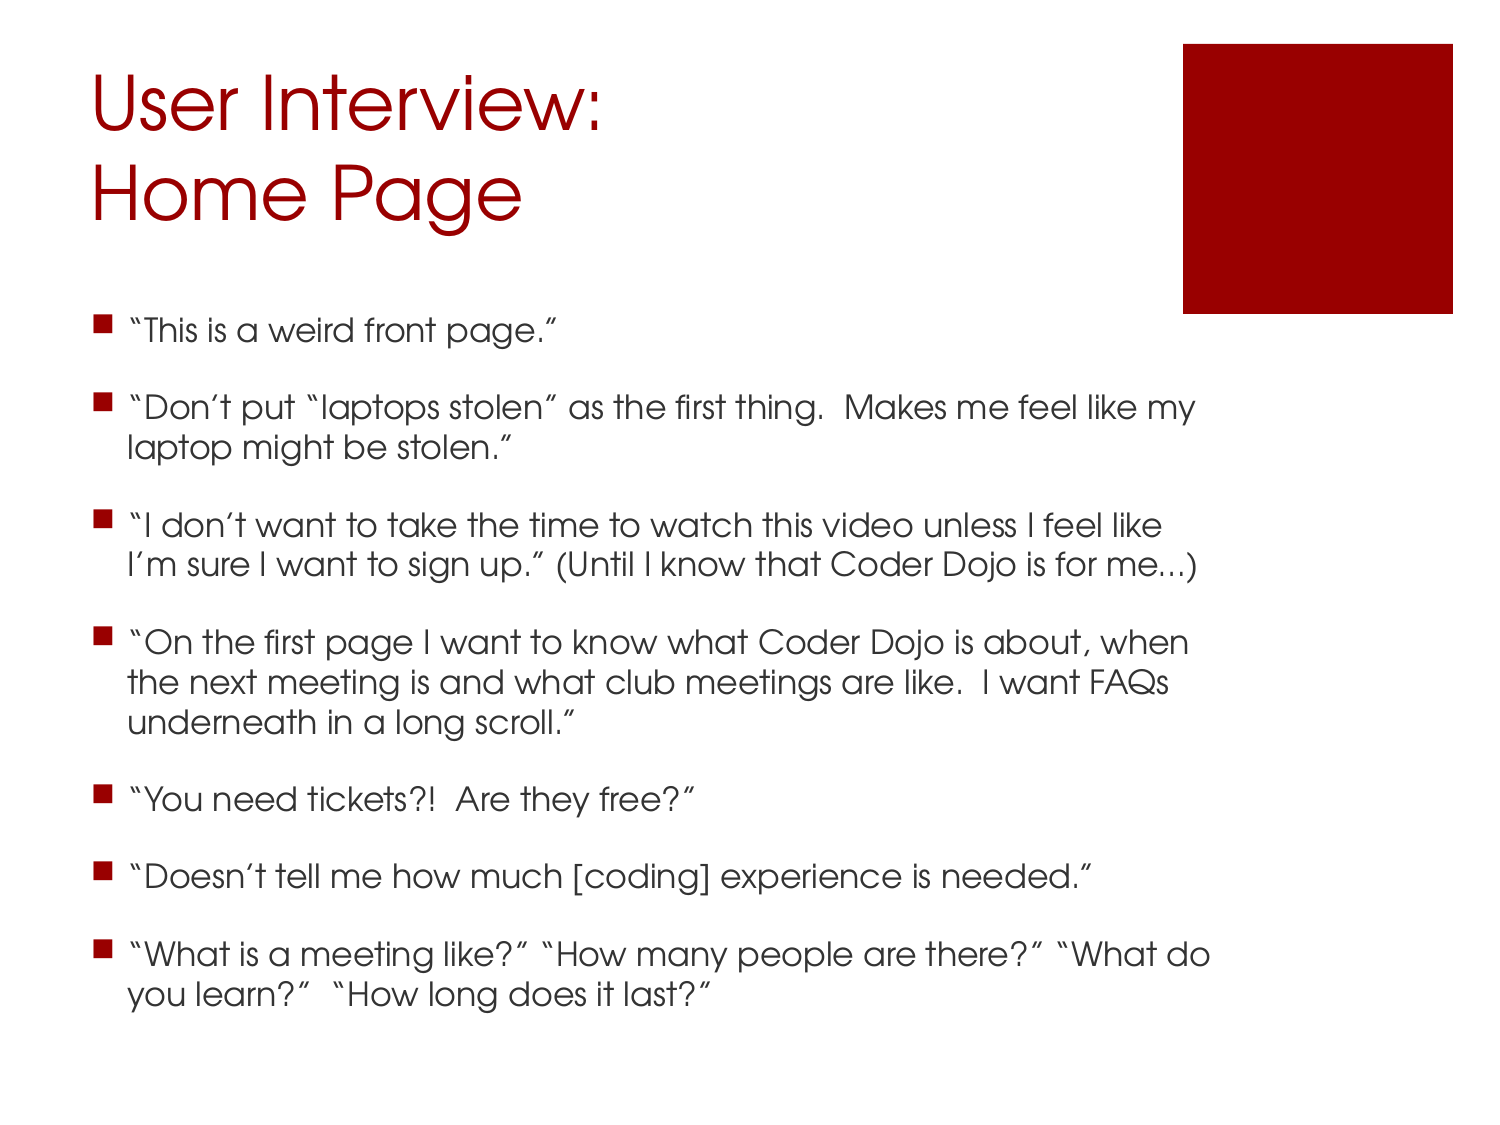

# User Interview: Home Page
“This is a weird front page.”
“Don’t put “laptops stolen” as the first thing.  Makes me feel like my laptop might be stolen.”
“I don’t want to take the time to watch this video unless I feel like I’m sure I want to sign up.” (Until I know that Coder Dojo is for me…)
“On the first page I want to know what Coder Dojo is about, when the next meeting is and what club meetings are like.  I want FAQs underneath in a long scroll.”
“You need tickets?!  Are they free?”
“Doesn’t tell me how much [coding] experience is needed.”
“What is a meeting like?” “How many people are there?” “What do you learn?”  “How long does it last?”